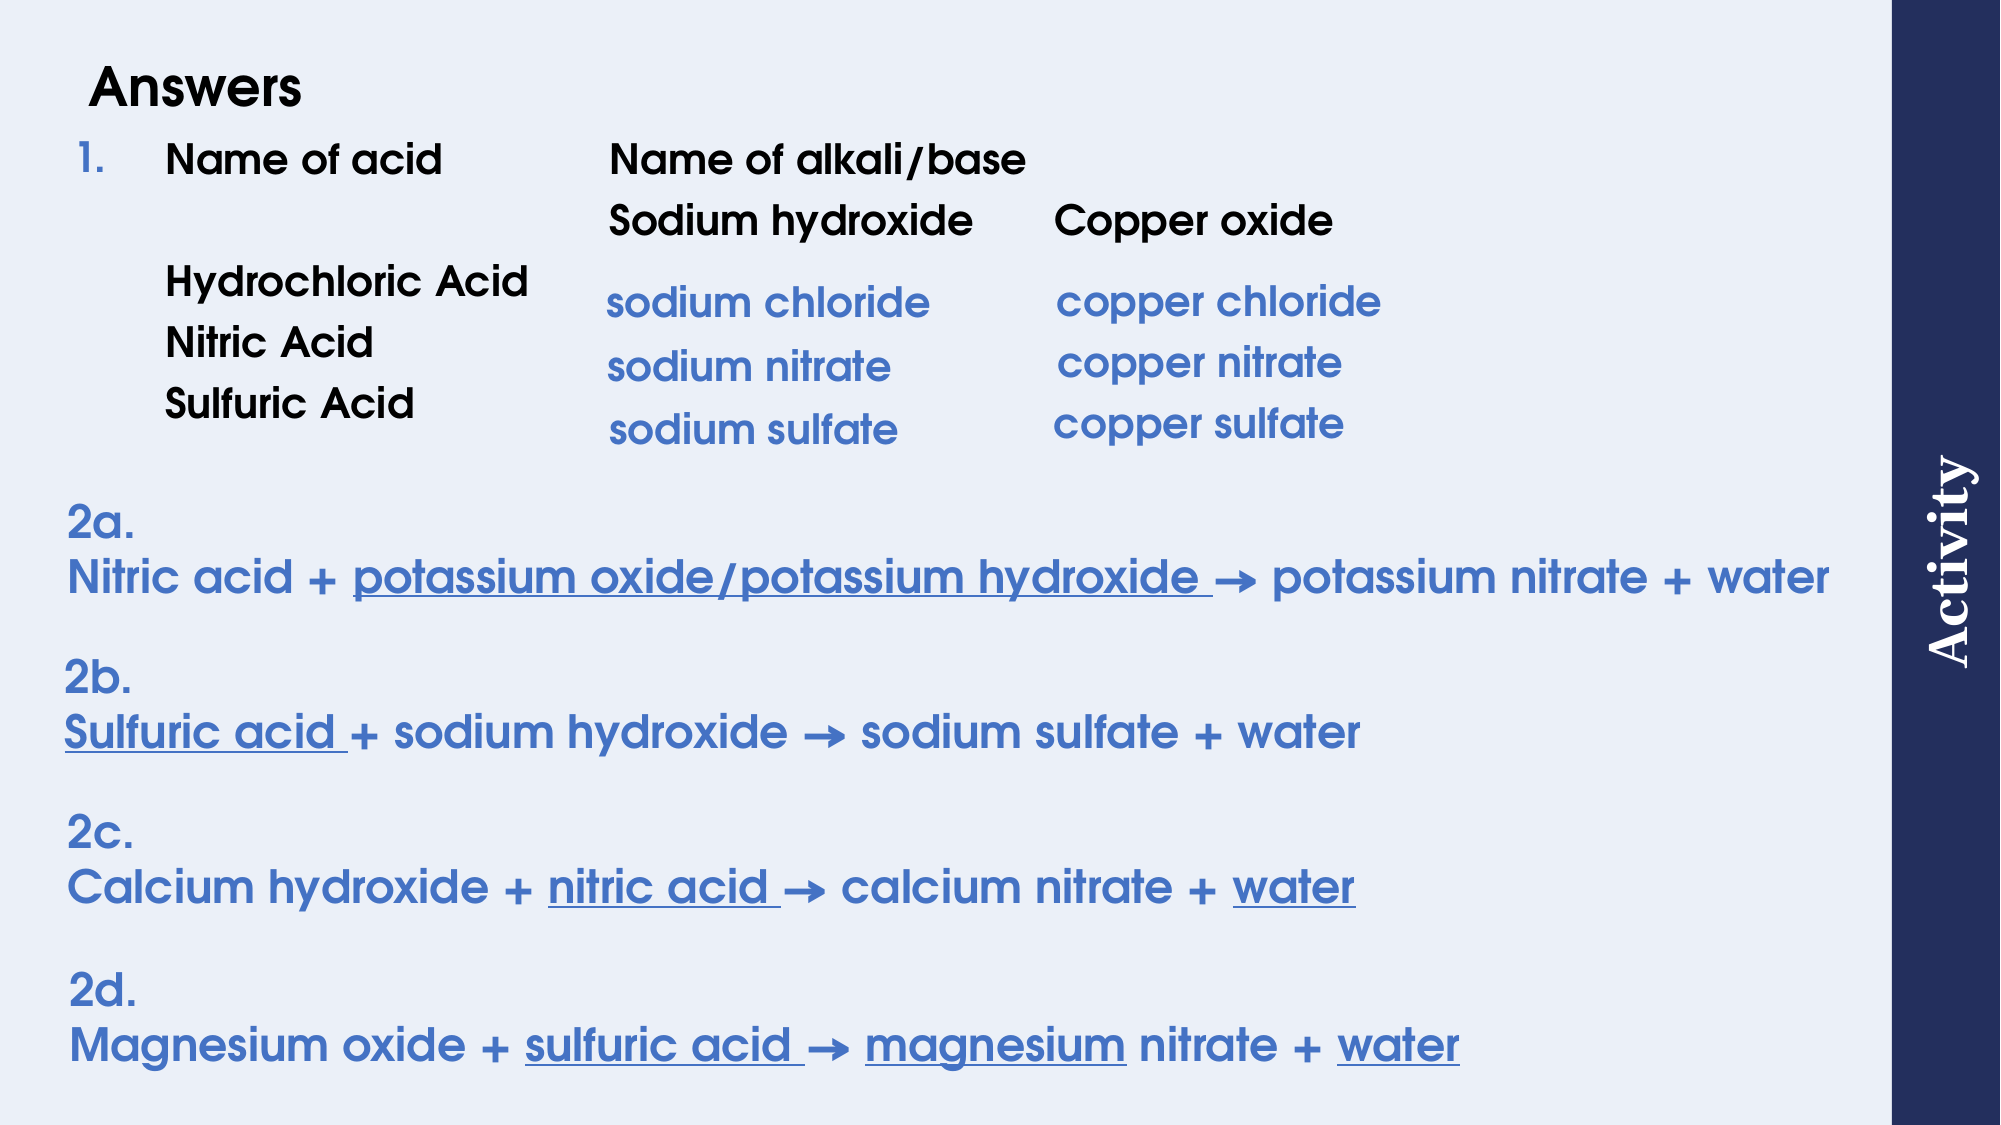

# Answers
1.
| Name of acid | Name of alkali/base |  |
| --- | --- | --- |
|  | Sodium hydroxide | Copper oxide |
| Hydrochloric Acid |  |  |
| Nitric Acid |  |  |
| Sulfuric Acid |  |  |
copper chloride
sodium chloride
copper nitrate
sodium nitrate
copper sulfate
sodium sulfate
2a.
Nitric acid + potassium oxide/potassium hydroxide → potassium nitrate + water
2b.
Sulfuric acid + sodium hydroxide → sodium sulfate + water
2c.
Calcium hydroxide + nitric acid → calcium nitrate + water
2d.
Magnesium oxide + sulfuric acid → magnesium nitrate + water